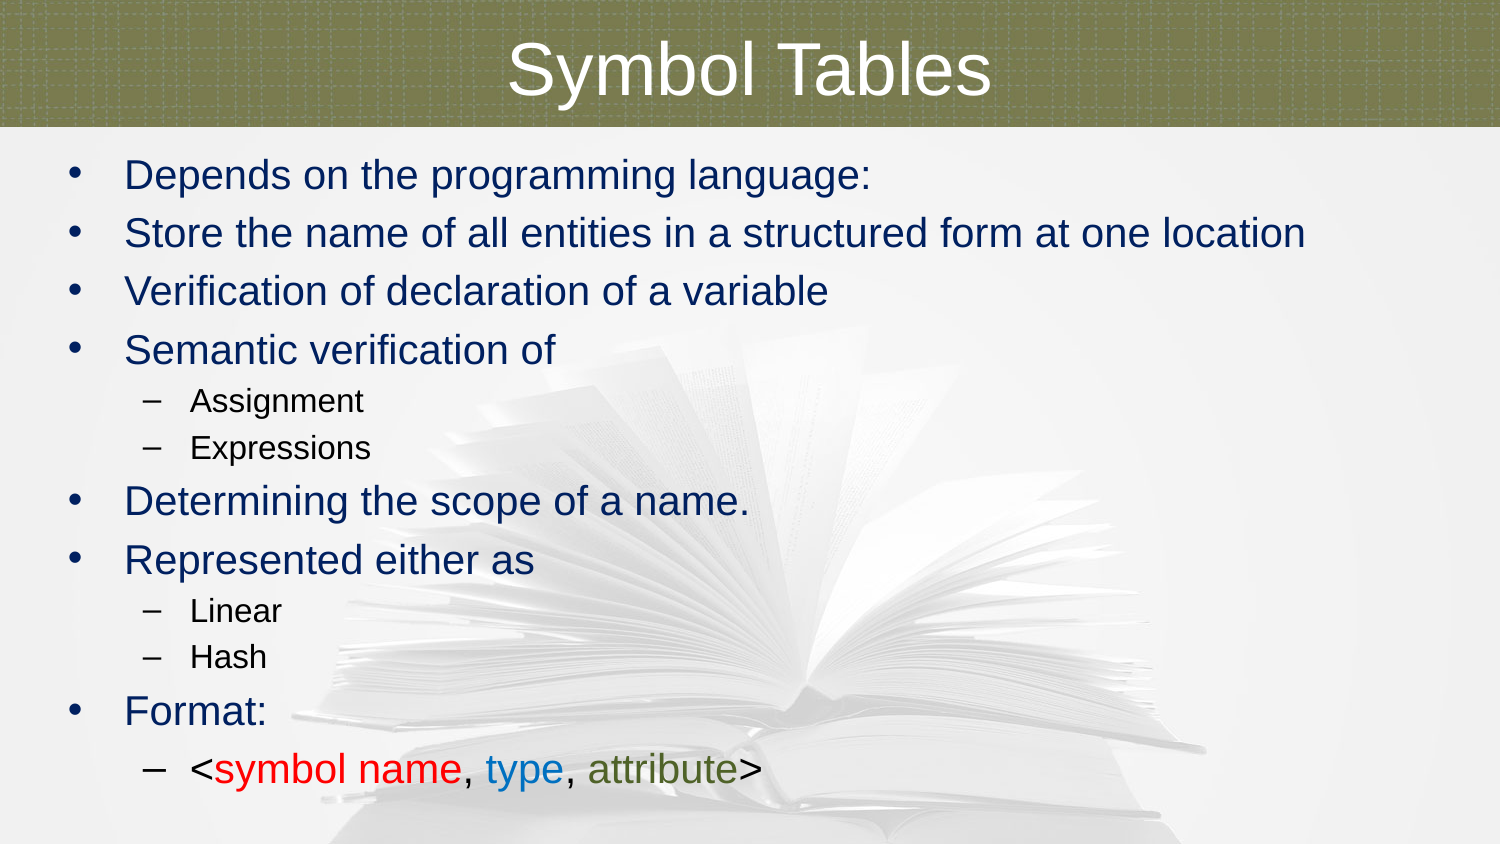

Symbol Tables
Depends on the programming language:
Store the name of all entities in a structured form at one location
Verification of declaration of a variable
Semantic verification of
Assignment
Expressions
Determining the scope of a name.
Represented either as
Linear
Hash
Format:
<symbol name, type, attribute>